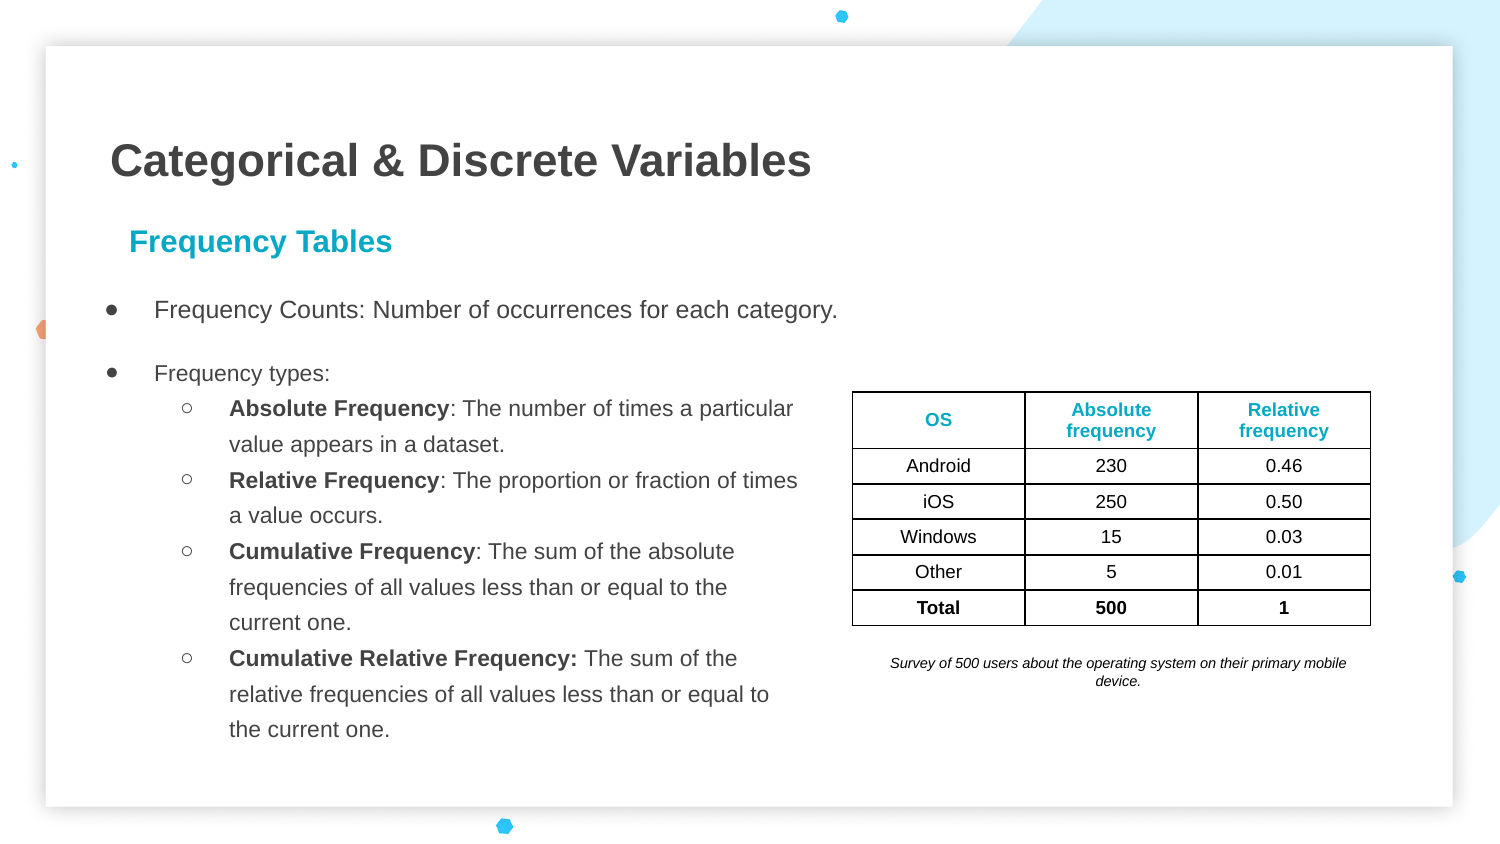

Categorical & Discrete Variables
Frequency Tables
Frequency Counts: Number of occurrences for each category.
Frequency types:
Absolute Frequency: The number of times a particular value appears in a dataset.
Relative Frequency: The proportion or fraction of times a value occurs.
Cumulative Frequency: The sum of the absolute frequencies of all values less than or equal to the current one.
Cumulative Relative Frequency: The sum of the relative frequencies of all values less than or equal to the current one.
| OS | Absolute frequency | Relative frequency |
| --- | --- | --- |
| Android | 230 | 0.46 |
| iOS | 250 | 0.50 |
| Windows | 15 | 0.03 |
| Other | 5 | 0.01 |
| Total | 500 | 1 |
Survey of 500 users about the operating system on their primary mobile device.